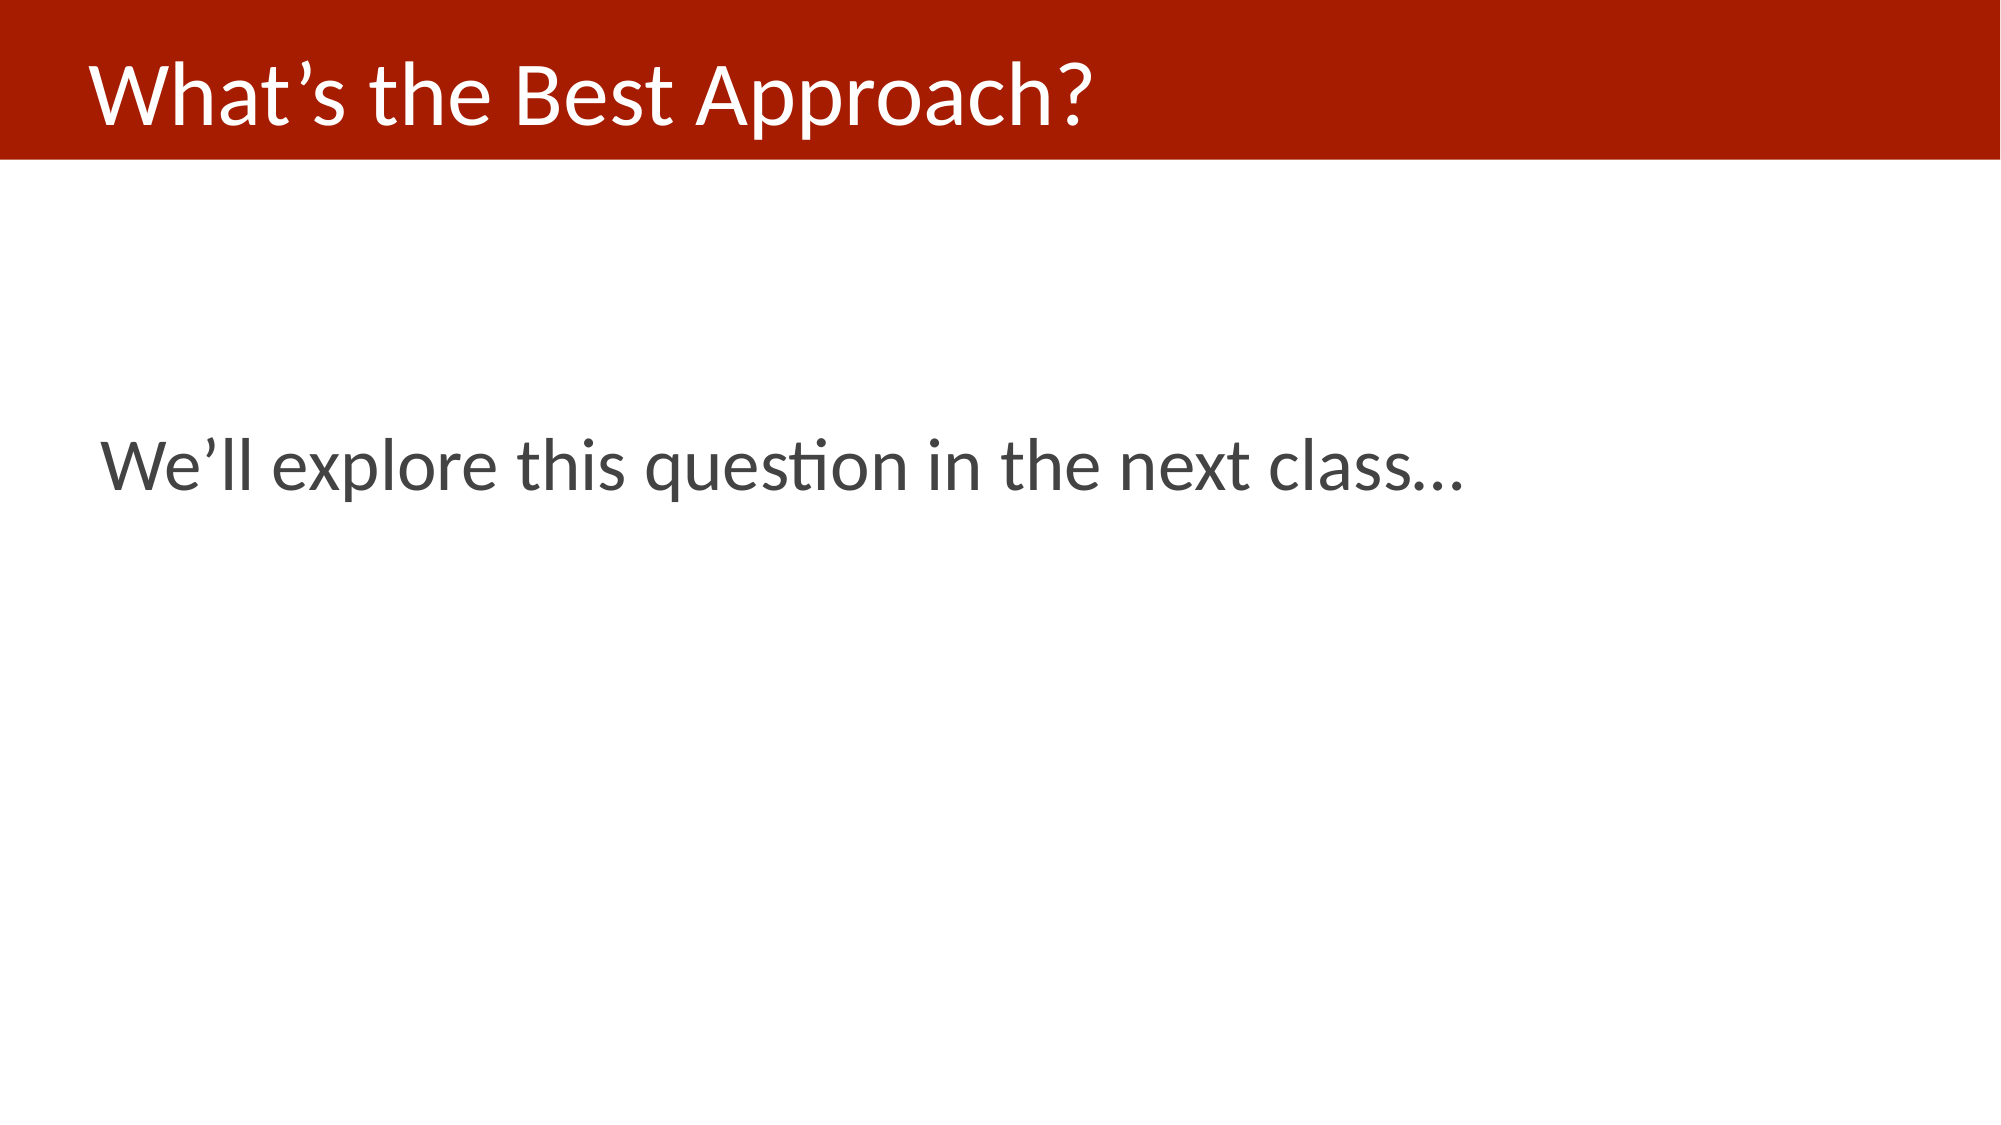

# What’s the Best Approach?

We’ll explore this question in the next class…